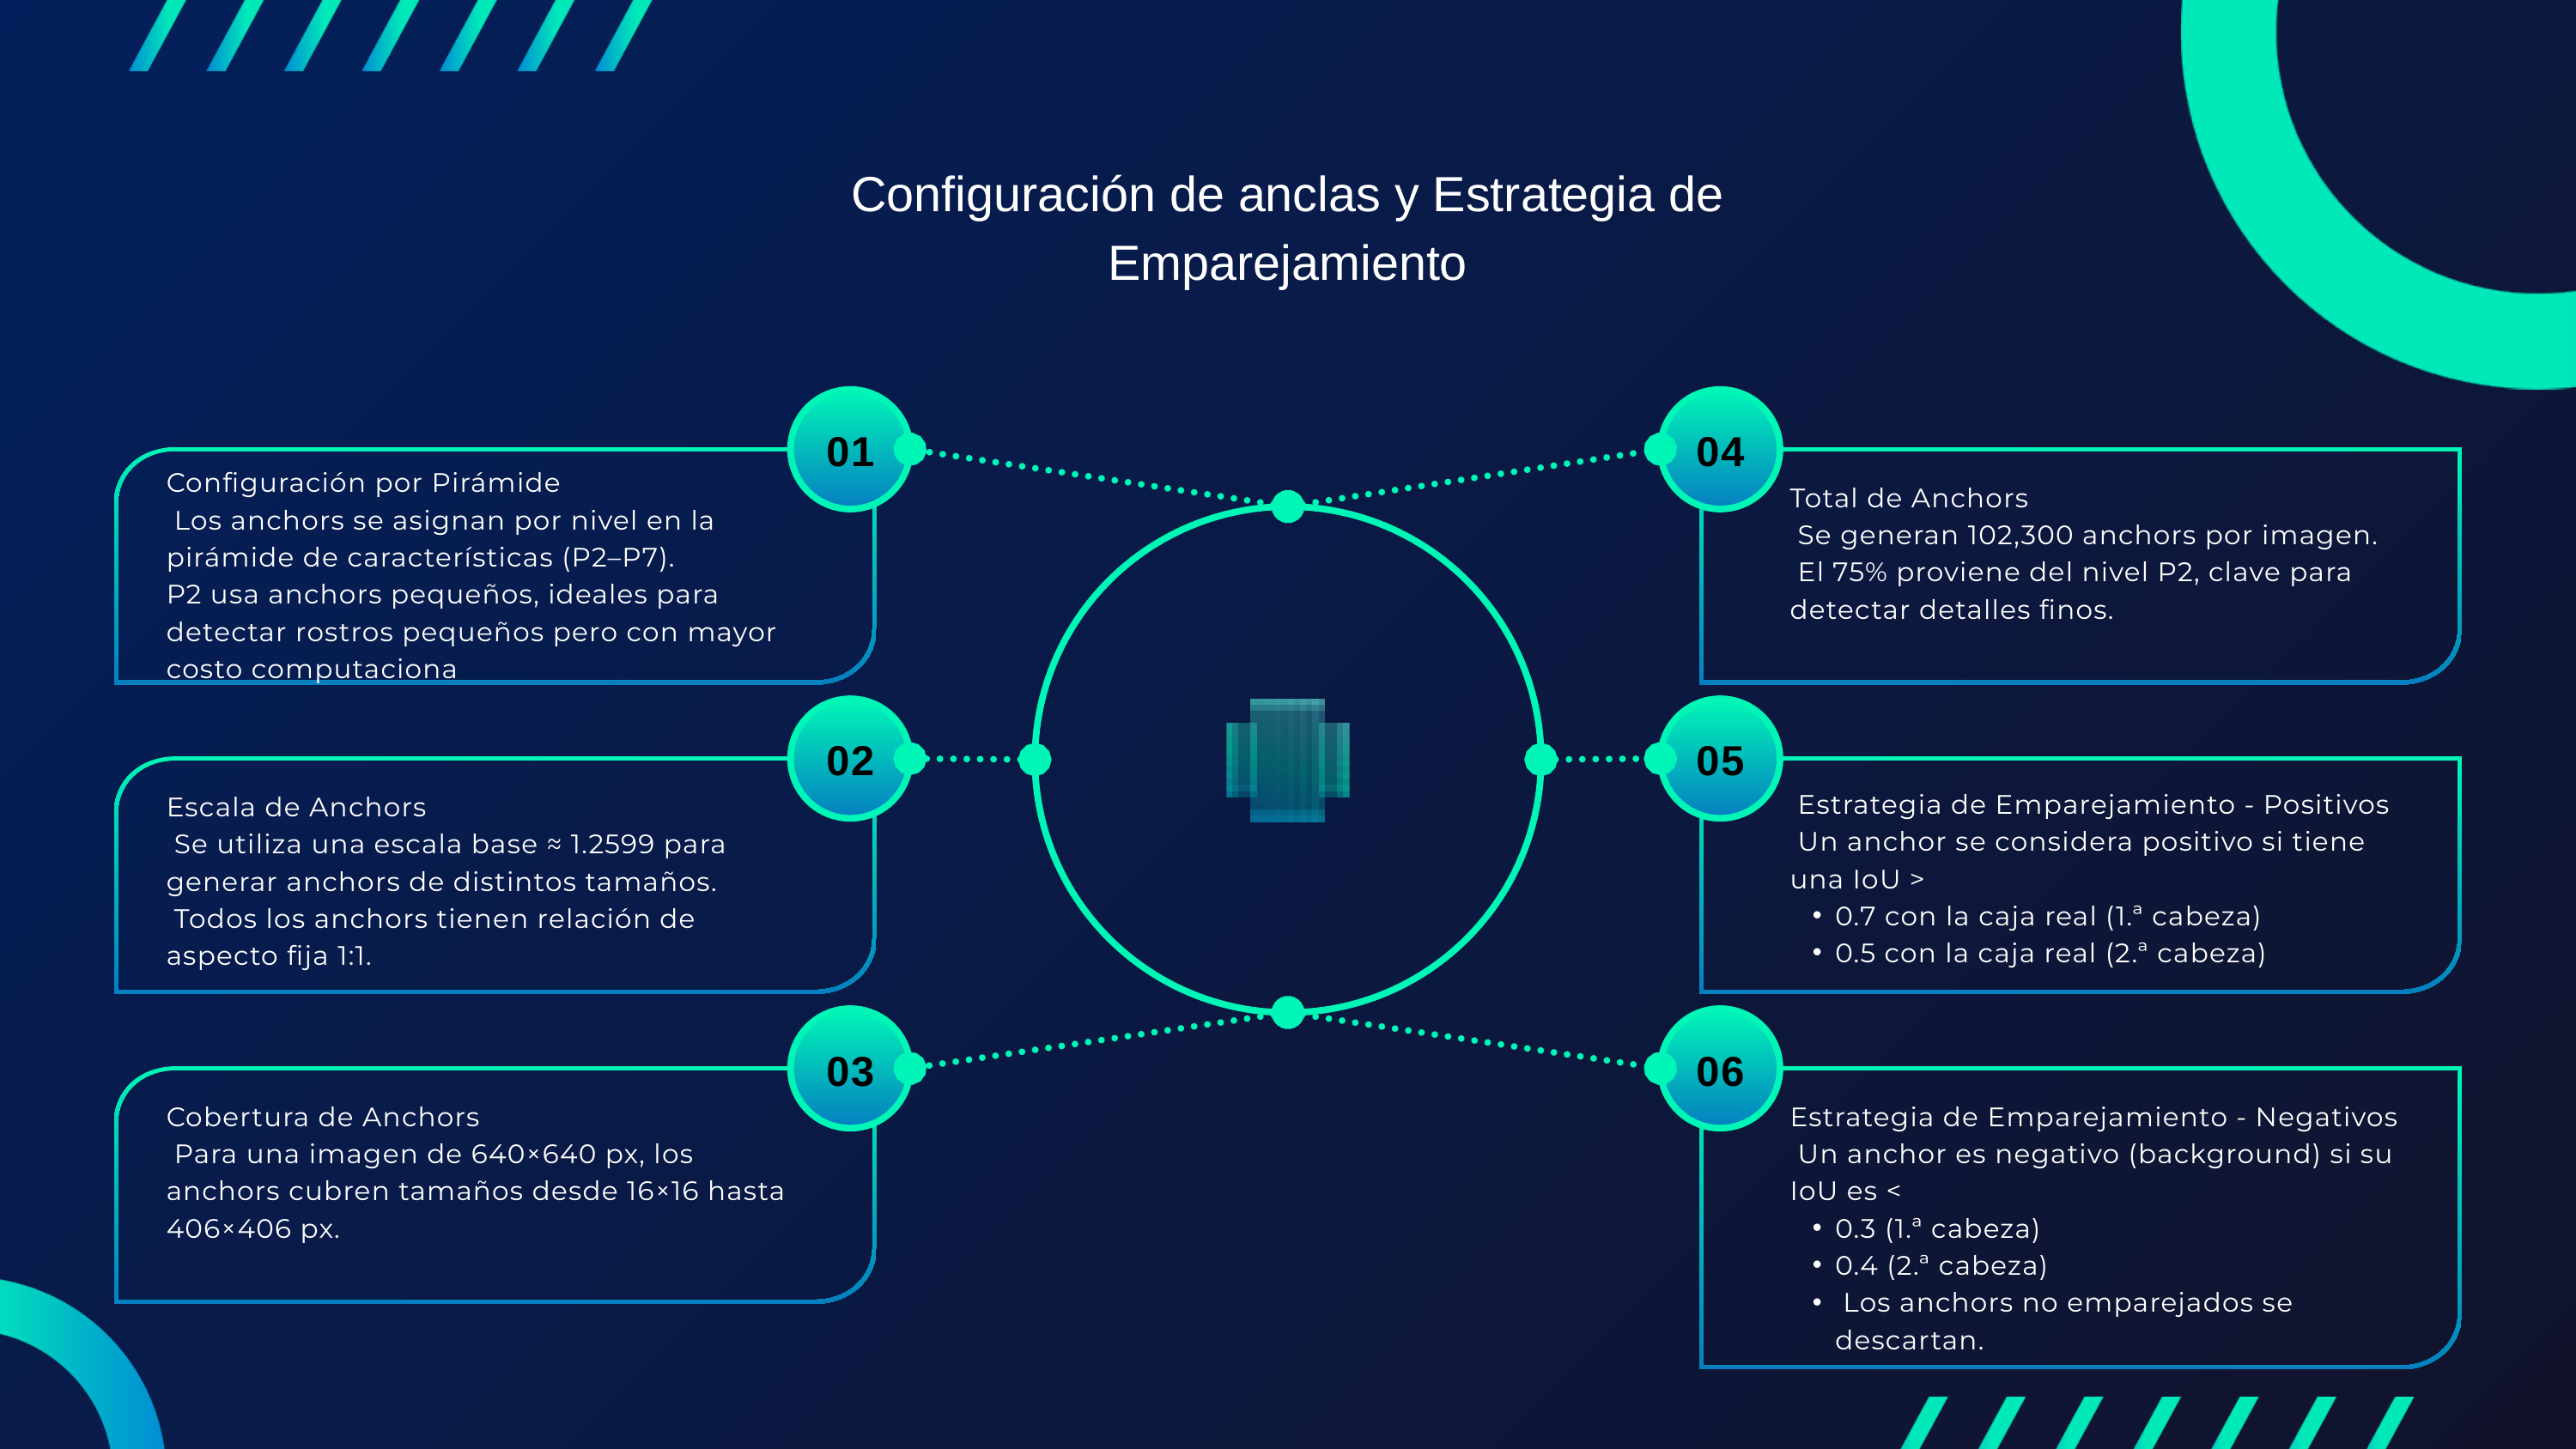

Configuración de anclas y Estrategia de Emparejamiento

01

04

Configuración por Pirámide
 Los anchors se asignan por nivel en la pirámide de características (P2–P7).
P2 usa anchors pequeños, ideales para detectar rostros pequeños pero con mayor costo computaciona
Total de Anchors
 Se generan 102,300 anchors por imagen.
 El 75% proviene del nivel P2, clave para detectar detalles finos.

02

05

 Estrategia de Emparejamiento - Positivos
 Un anchor se considera positivo si tiene una IoU >
0.7 con la caja real (1.ª cabeza)
0.5 con la caja real (2.ª cabeza)

Escala de Anchors
 Se utiliza una escala base ≈ 1.2599 para generar anchors de distintos tamaños.
 Todos los anchors tienen relación de aspecto fija 1:1.

03

06

Cobertura de Anchors
 Para una imagen de 640×640 px, los anchors cubren tamaños desde 16×16 hasta 406×406 px.

Estrategia de Emparejamiento - Negativos
 Un anchor es negativo (background) si su IoU es <
0.3 (1.ª cabeza)
0.4 (2.ª cabeza)
 Los anchors no emparejados se descartan.